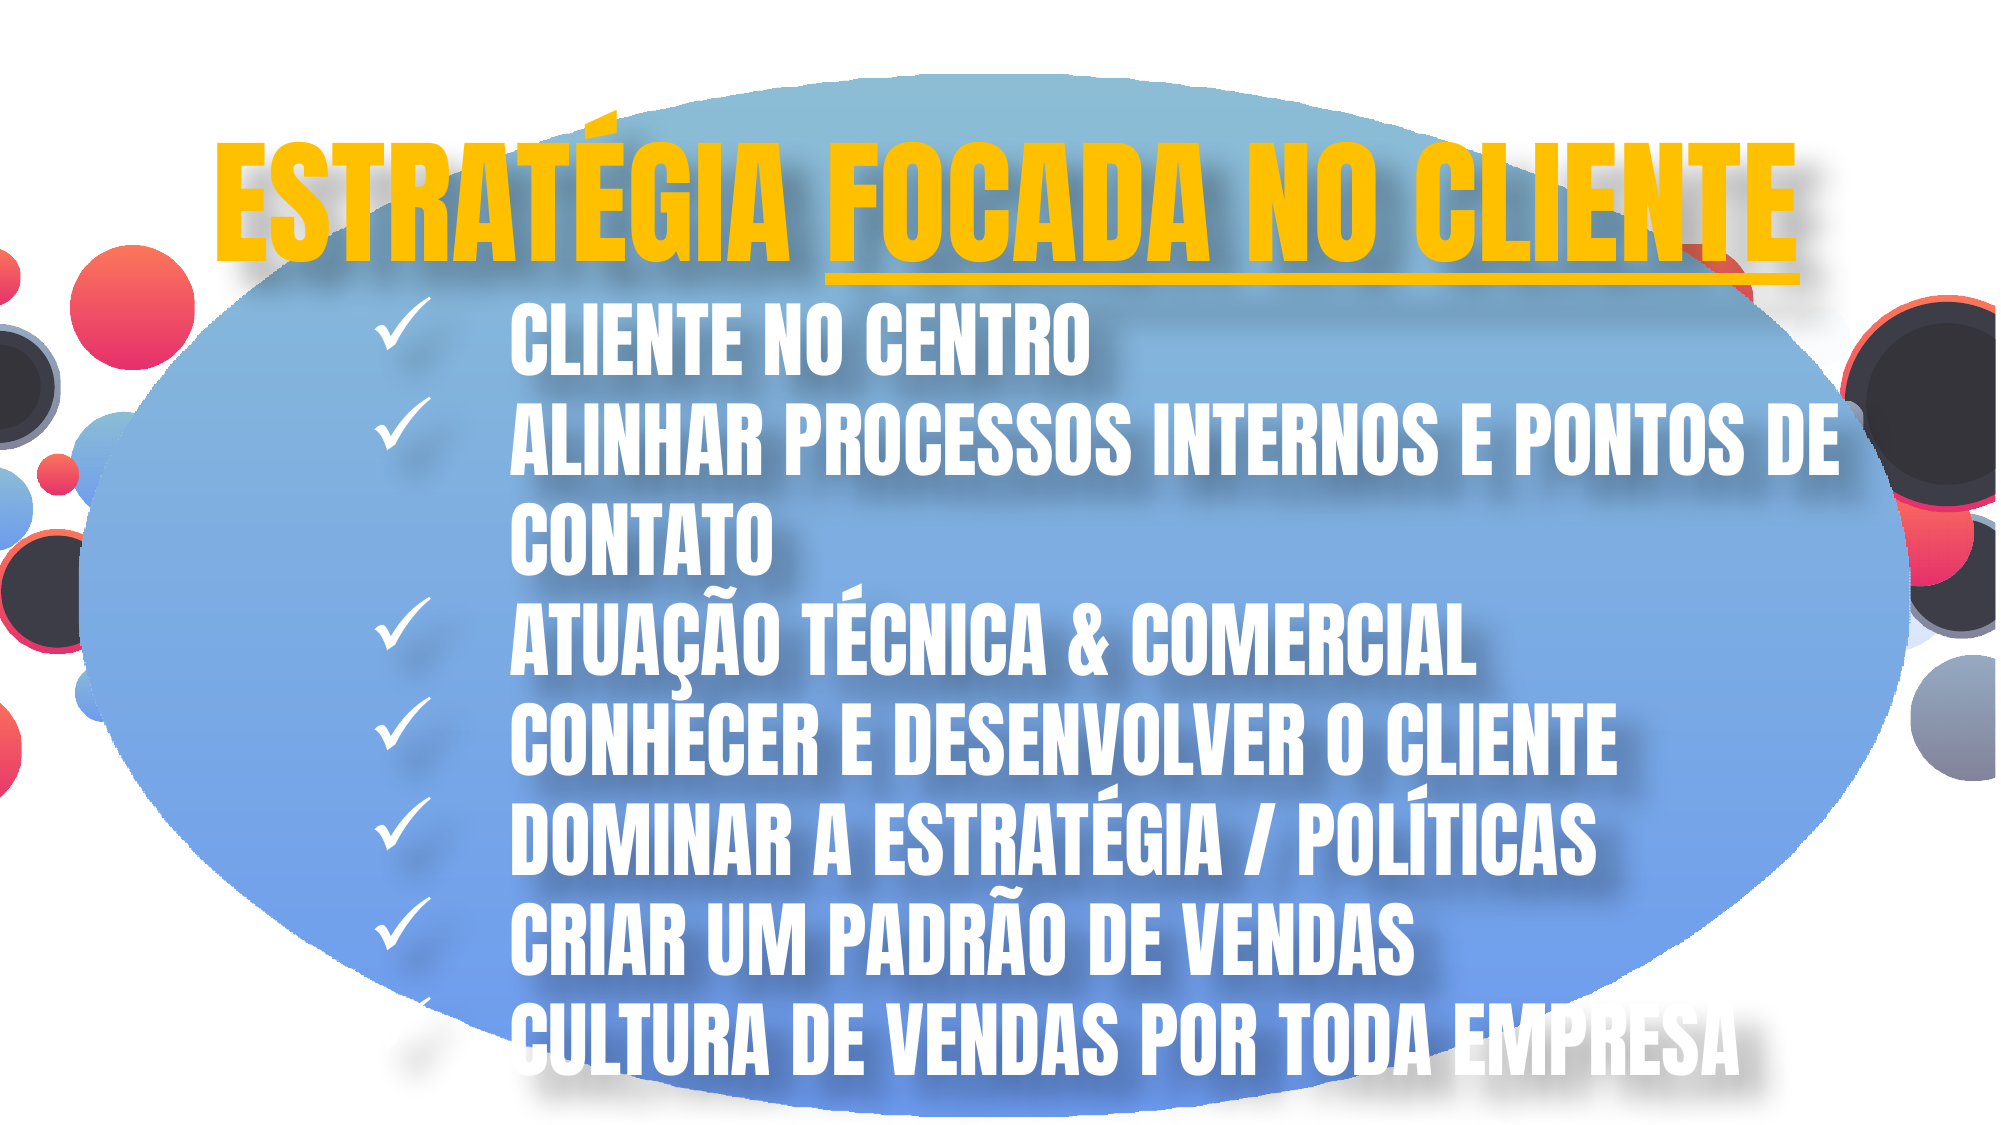

ESTRATÉGIA FOCADA NO CLIENTE
CLIENTE NO CENTRO
ALINHAR PROCESSOS INTERNOS E PONTOS DE CONTATO
ATUAÇÃO TÉCNICA & COMERCIAL
CONHECER E DESENVOLVER O CLIENTE
DOMINAR A ESTRATÉGIA / POLÍTICAS
CRIAR UM PADRÃO DE VENDAS
CULTURA DE VENDAS POR TODA EMPRESA